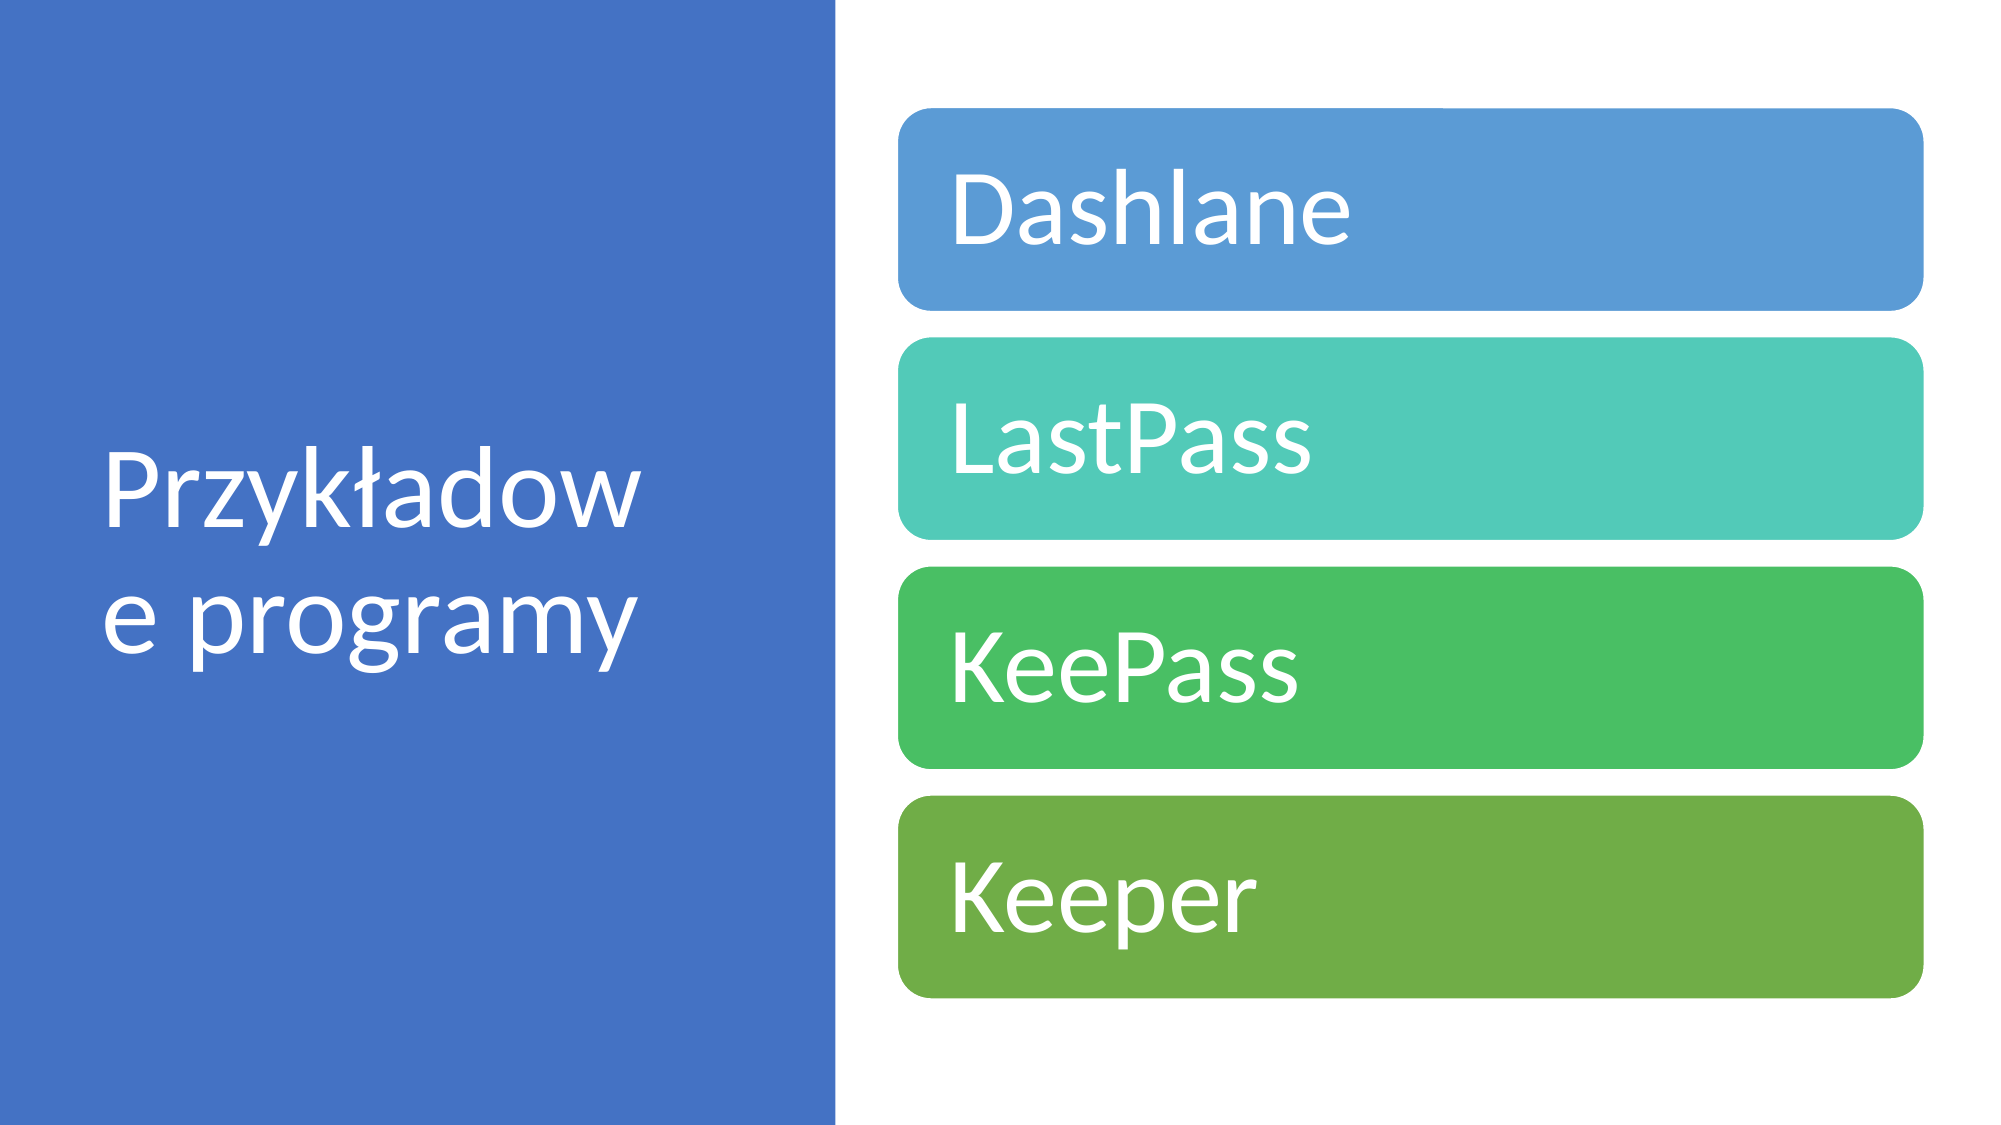

# Przykładowe programy
Dashlane
LastPass
KeePass
Keeper